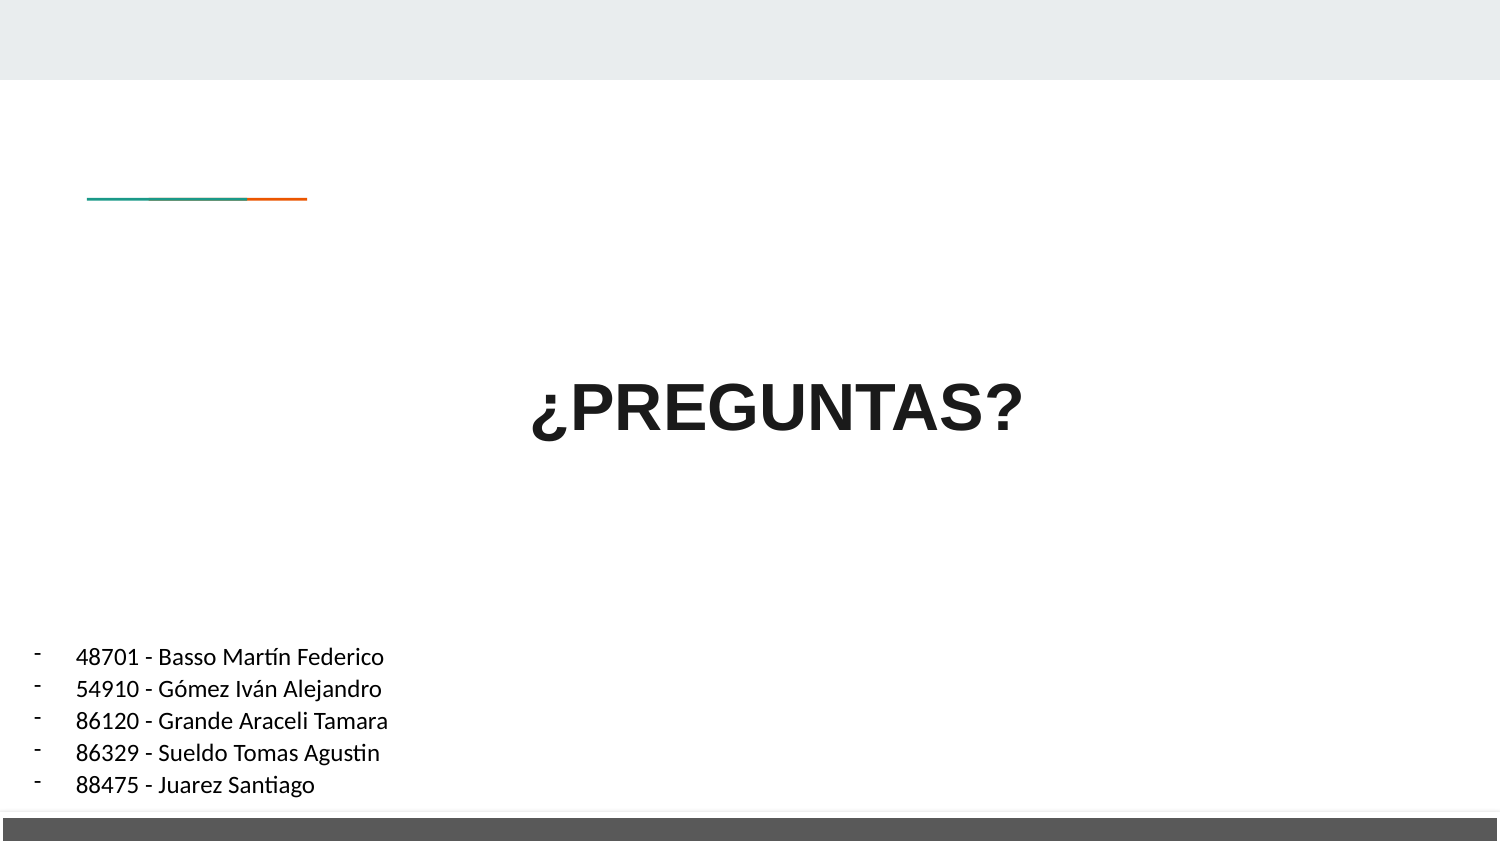

# ¿PREGUNTAS?
48701 - Basso Martín Federico
54910 - Gómez Iván Alejandro
86120 - Grande Araceli Tamara
86329 - Sueldo Tomas Agustin
88475 - Juarez Santiago